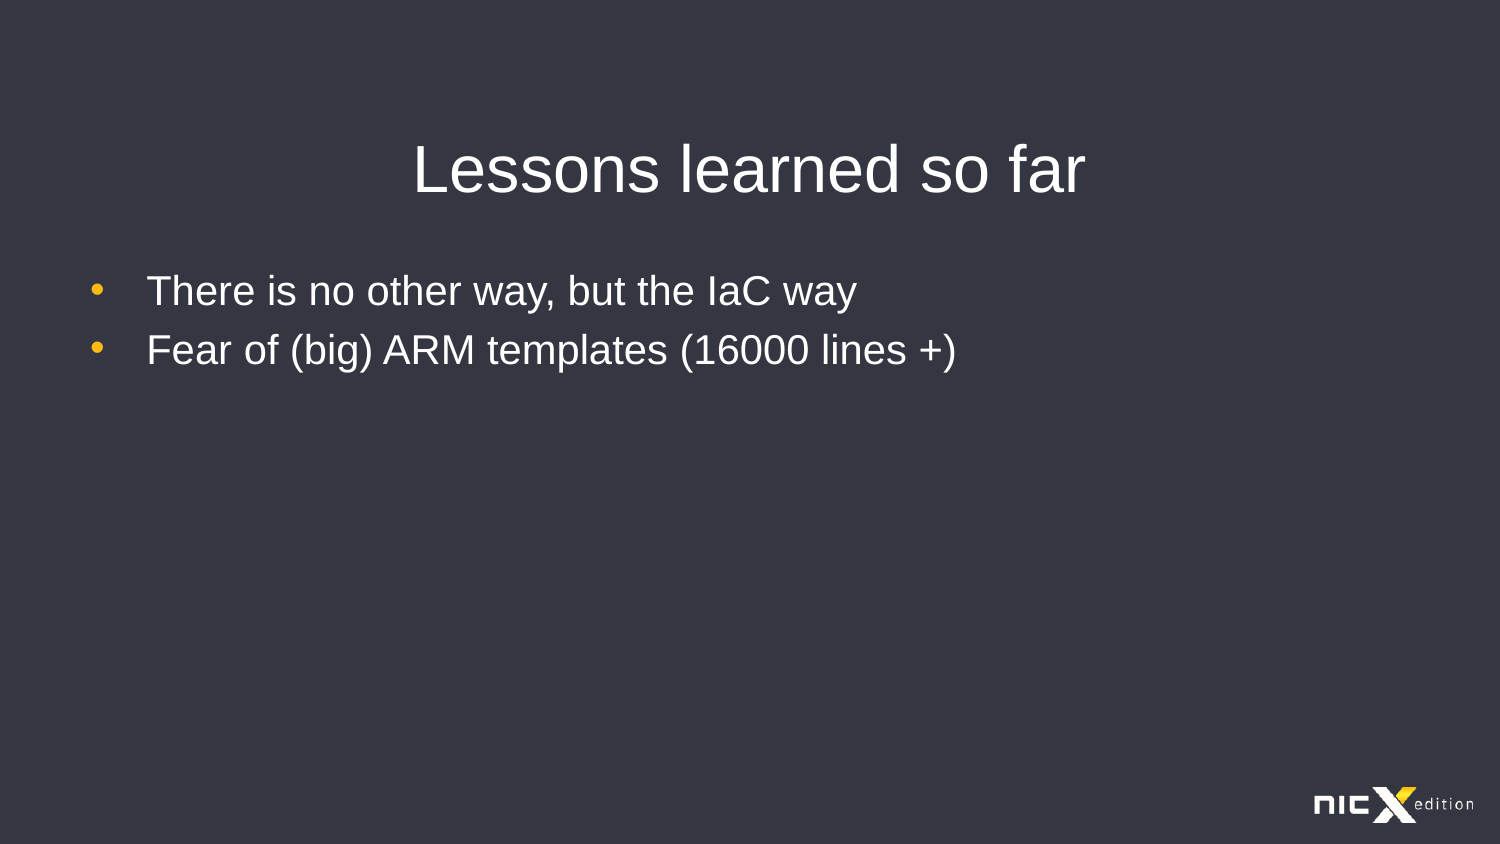

# Lessons learned so far
There is no other way, but the IaC way
Fear of (big) ARM templates (16000 lines +)